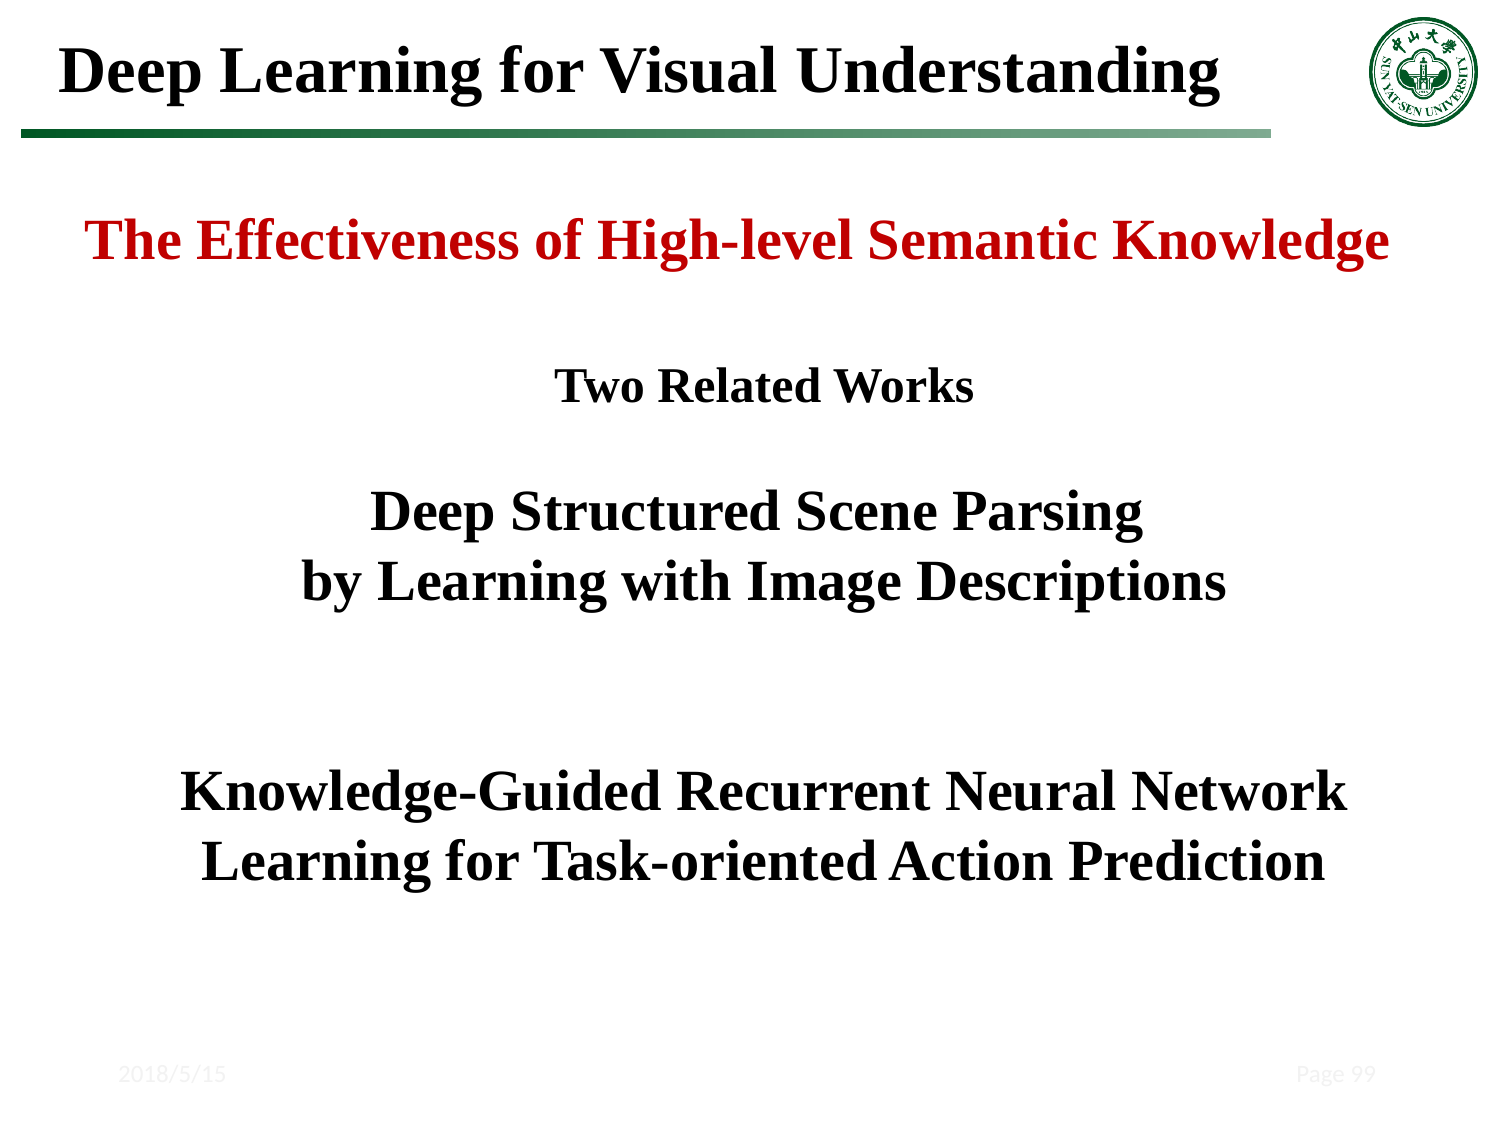

Deep Learning for Visual Understanding
The Effectiveness of High-level Semantic Knowledge

Two Related Works

Deep Structured Scene Parsing
by Learning with Image Descriptions

Knowledge-Guided Recurrent Neural Network Learning for Task-oriented Action Prediction
2018/5/15
Page 99